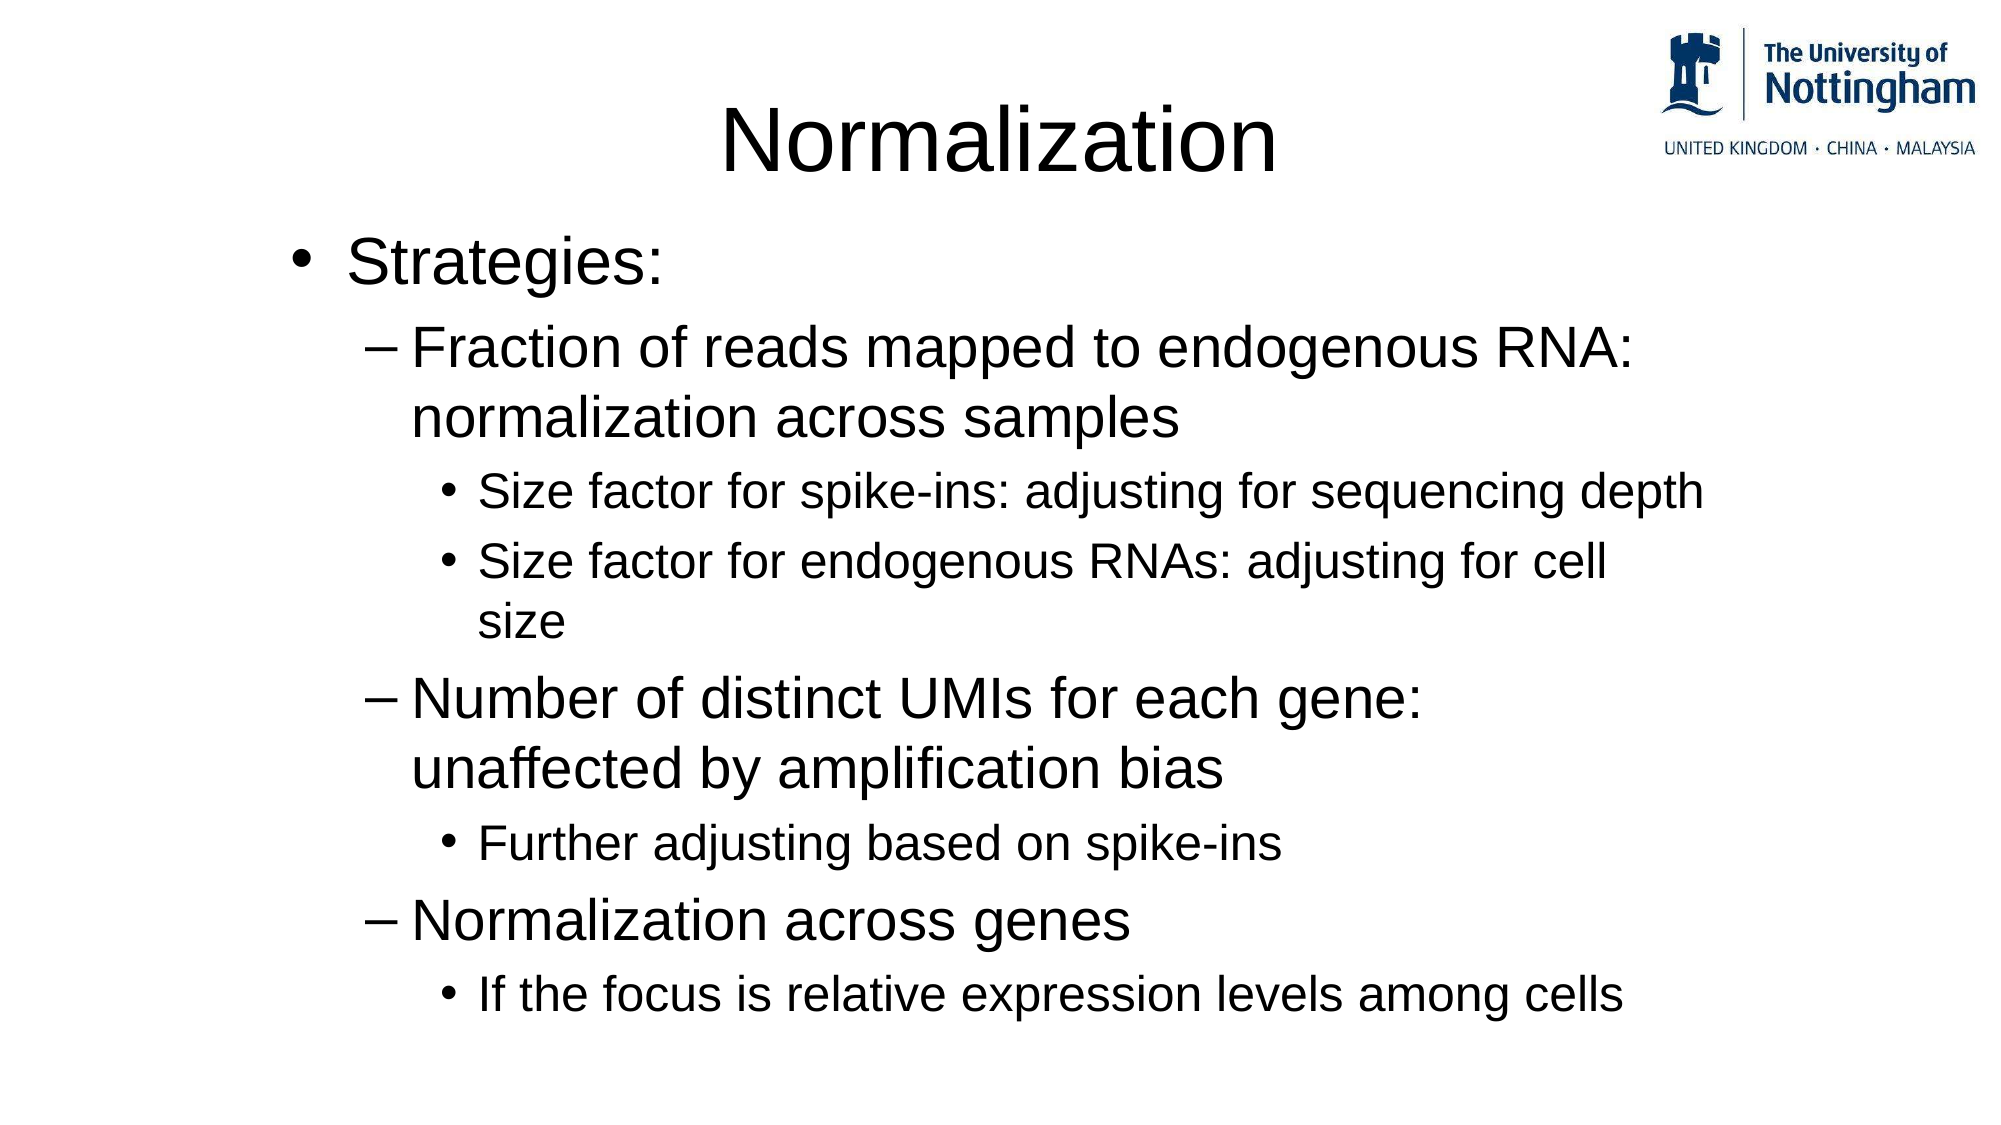

Normalization
Strategies:
Fraction of reads mapped to endogenous RNA: normalization across samples
Size factor for spike-ins: adjusting for sequencing depth
Size factor for endogenous RNAs: adjusting for cell size
Number of distinct UMIs for each gene: unaffected by amplification bias
Further adjusting based on spike-ins
Normalization across genes
If the focus is relative expression levels among cells